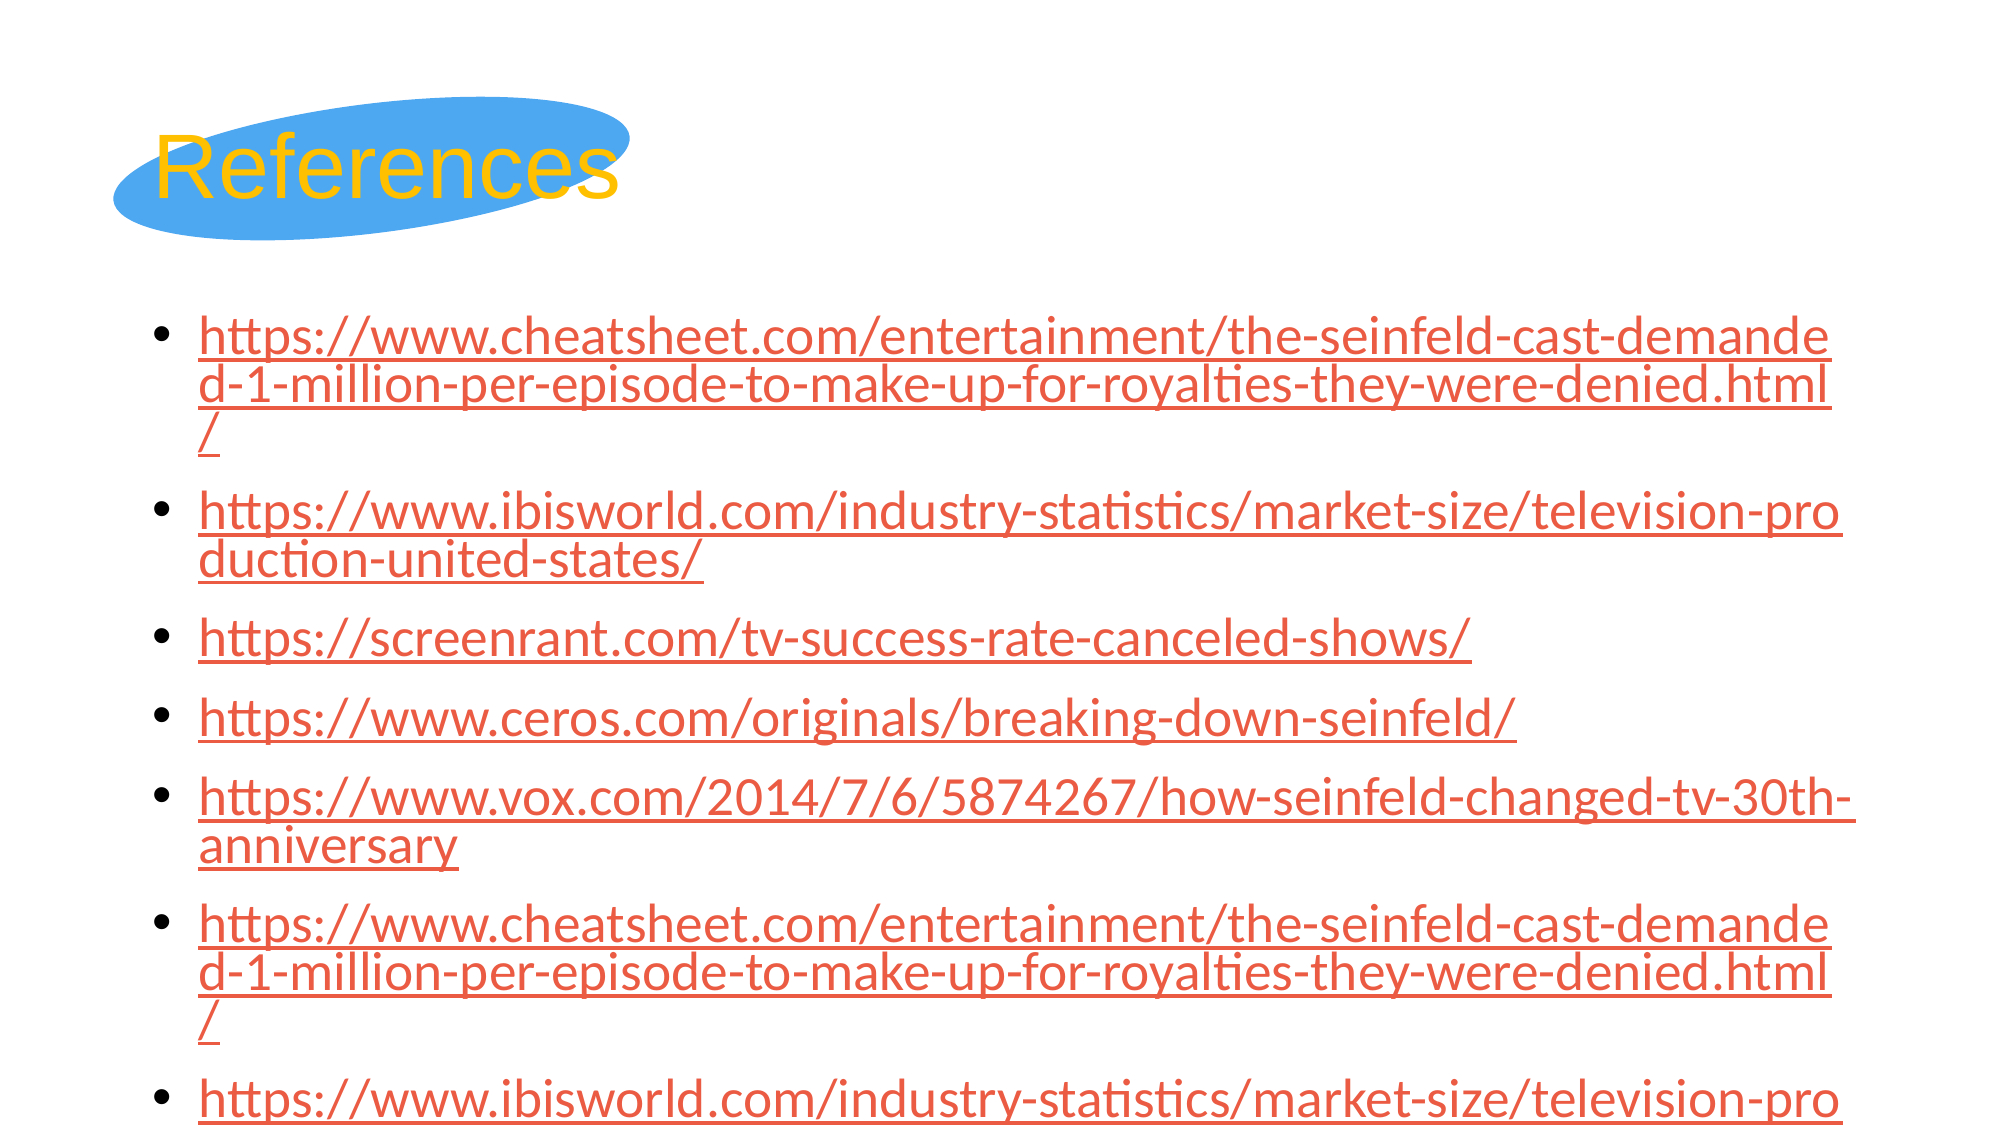

# References

https://www.cheatsheet.com/entertainment/the-seinfeld-cast-demanded-1-million-per-episode-to-make-up-for-royalties-they-were-denied.html/
https://www.ibisworld.com/industry-statistics/market-size/television-production-united-states/
https://screenrant.com/tv-success-rate-canceled-shows/
https://www.ceros.com/originals/breaking-down-seinfeld/
https://www.vox.com/2014/7/6/5874267/how-seinfeld-changed-tv-30th-anniversary
https://www.cheatsheet.com/entertainment/the-seinfeld-cast-demanded-1-million-per-episode-to-make-up-for-royalties-they-were-denied.html/
https://www.ibisworld.com/industry-statistics/market-size/television-production-united-states/
https://screenrant.com/tv-success-rate-canceled-shows/
https://www.nydailynews.com/entertainment/tv/10-love-lucy-article-1.2397434